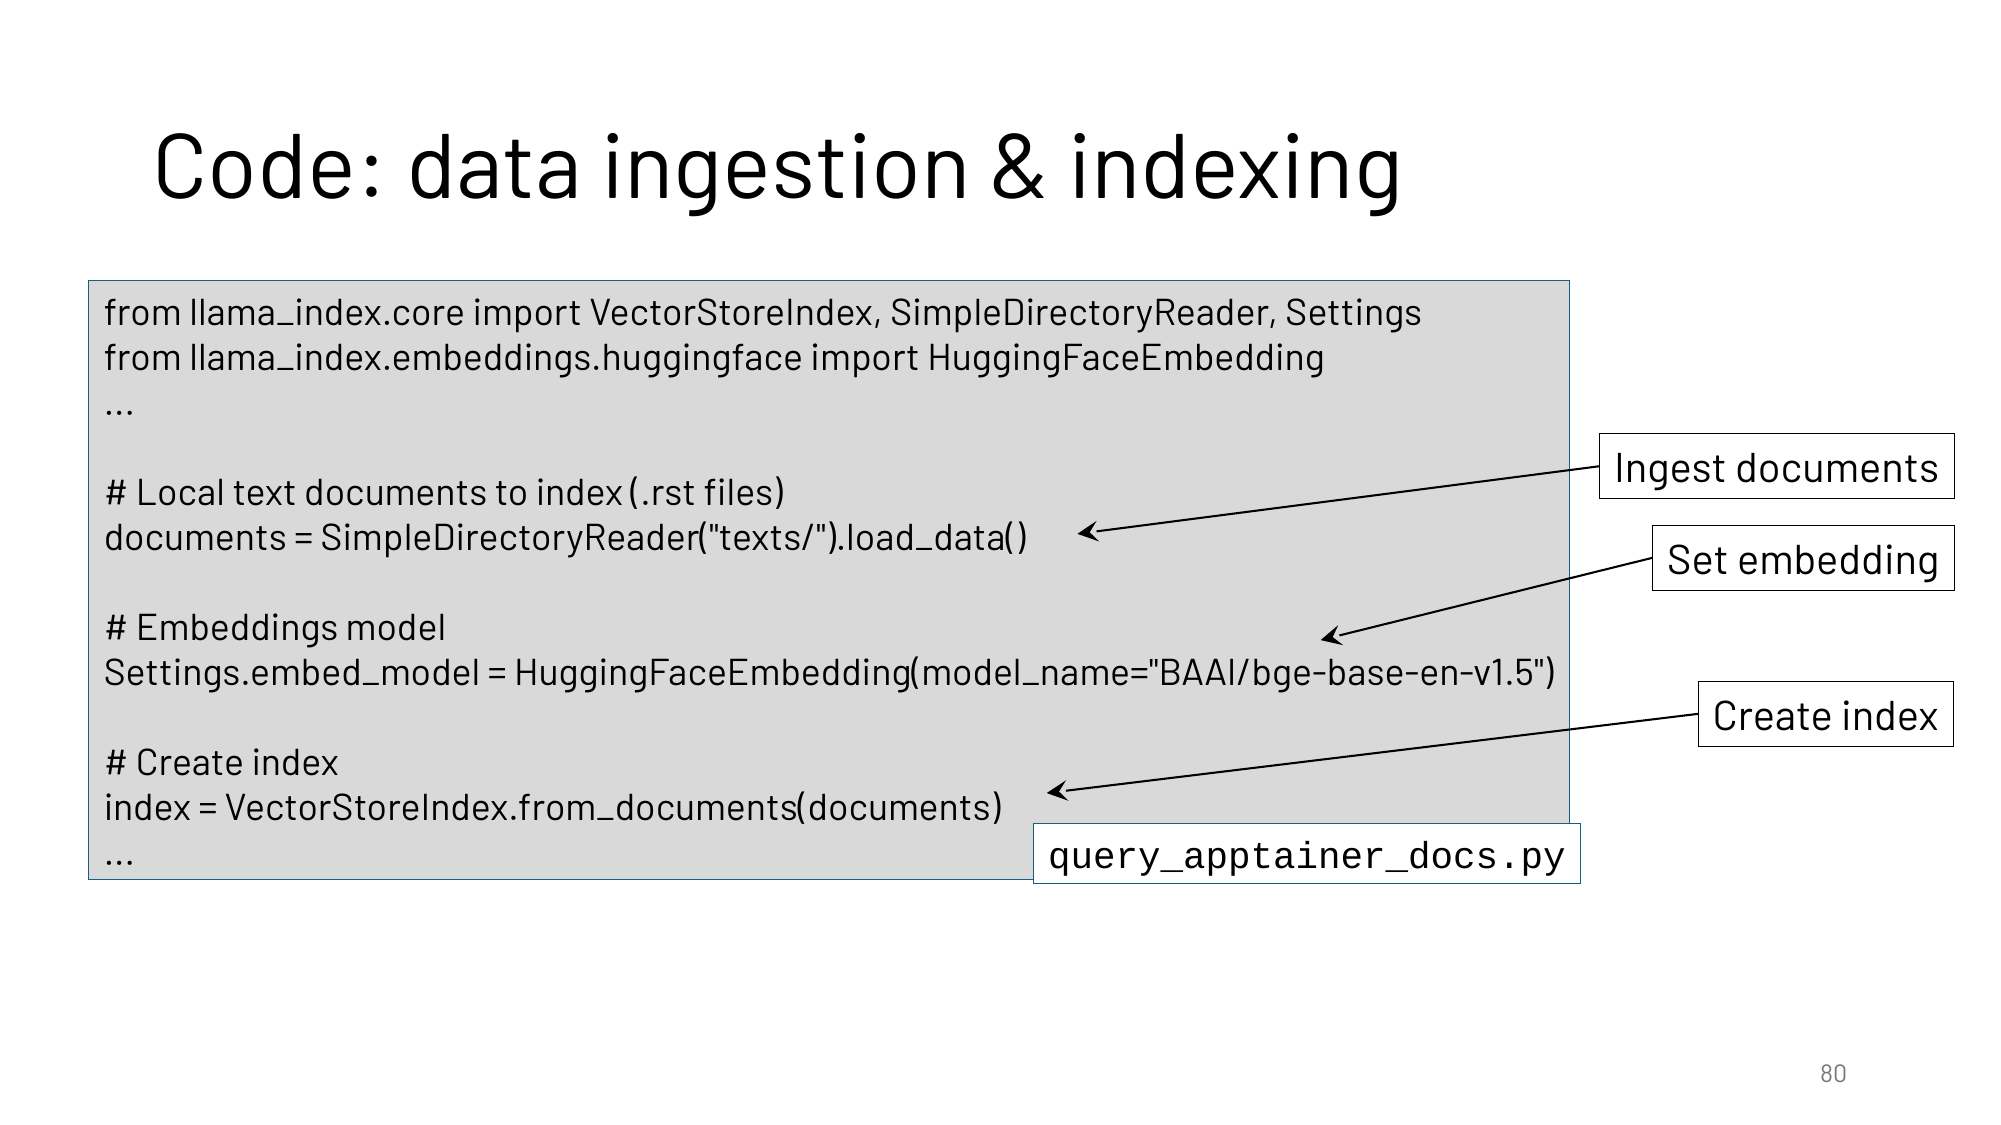

# Code: data ingestion & indexing
from llama_index.core import VectorStoreIndex, SimpleDirectoryReader, Settings
from llama_index.embeddings.huggingface import HuggingFaceEmbedding
...

# Local text documents to index (.rst files)
documents = SimpleDirectoryReader("texts/").load_data()

# Embeddings model
Settings.embed_model = HuggingFaceEmbedding(model_name="BAAI/bge-base-en-v1.5")

# Create index
index = VectorStoreIndex.from_documents(documents)
...
query_apptainer_docs.py
Ingest documents
Set embedding
Create index
80